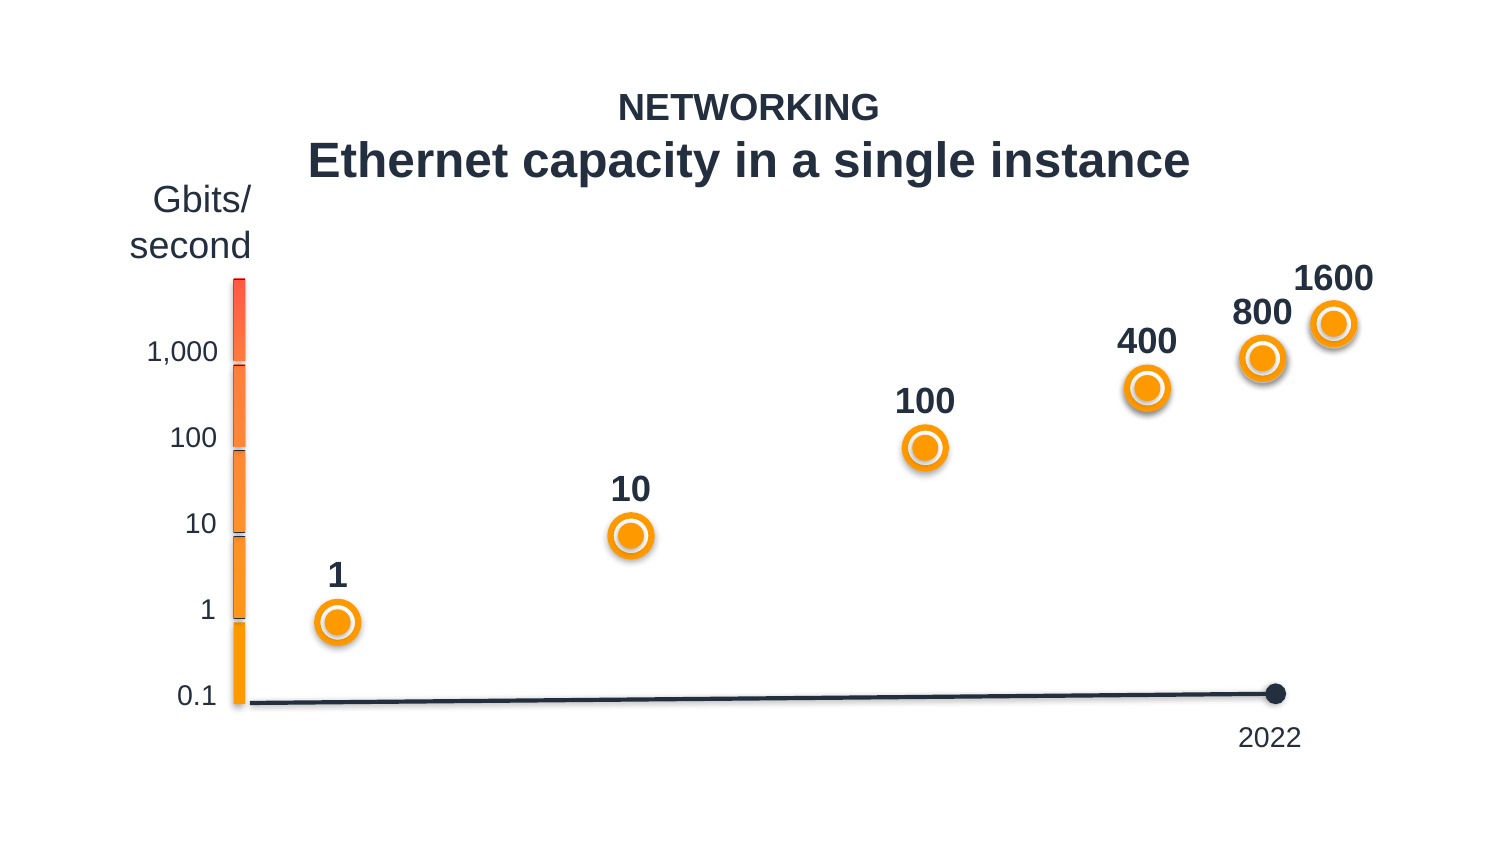

# NETWORKING Ethernet capacity in a single instance
Gbits/
second

1,000

100

10

1

0.1
2022
1600
800
400

100

10

1